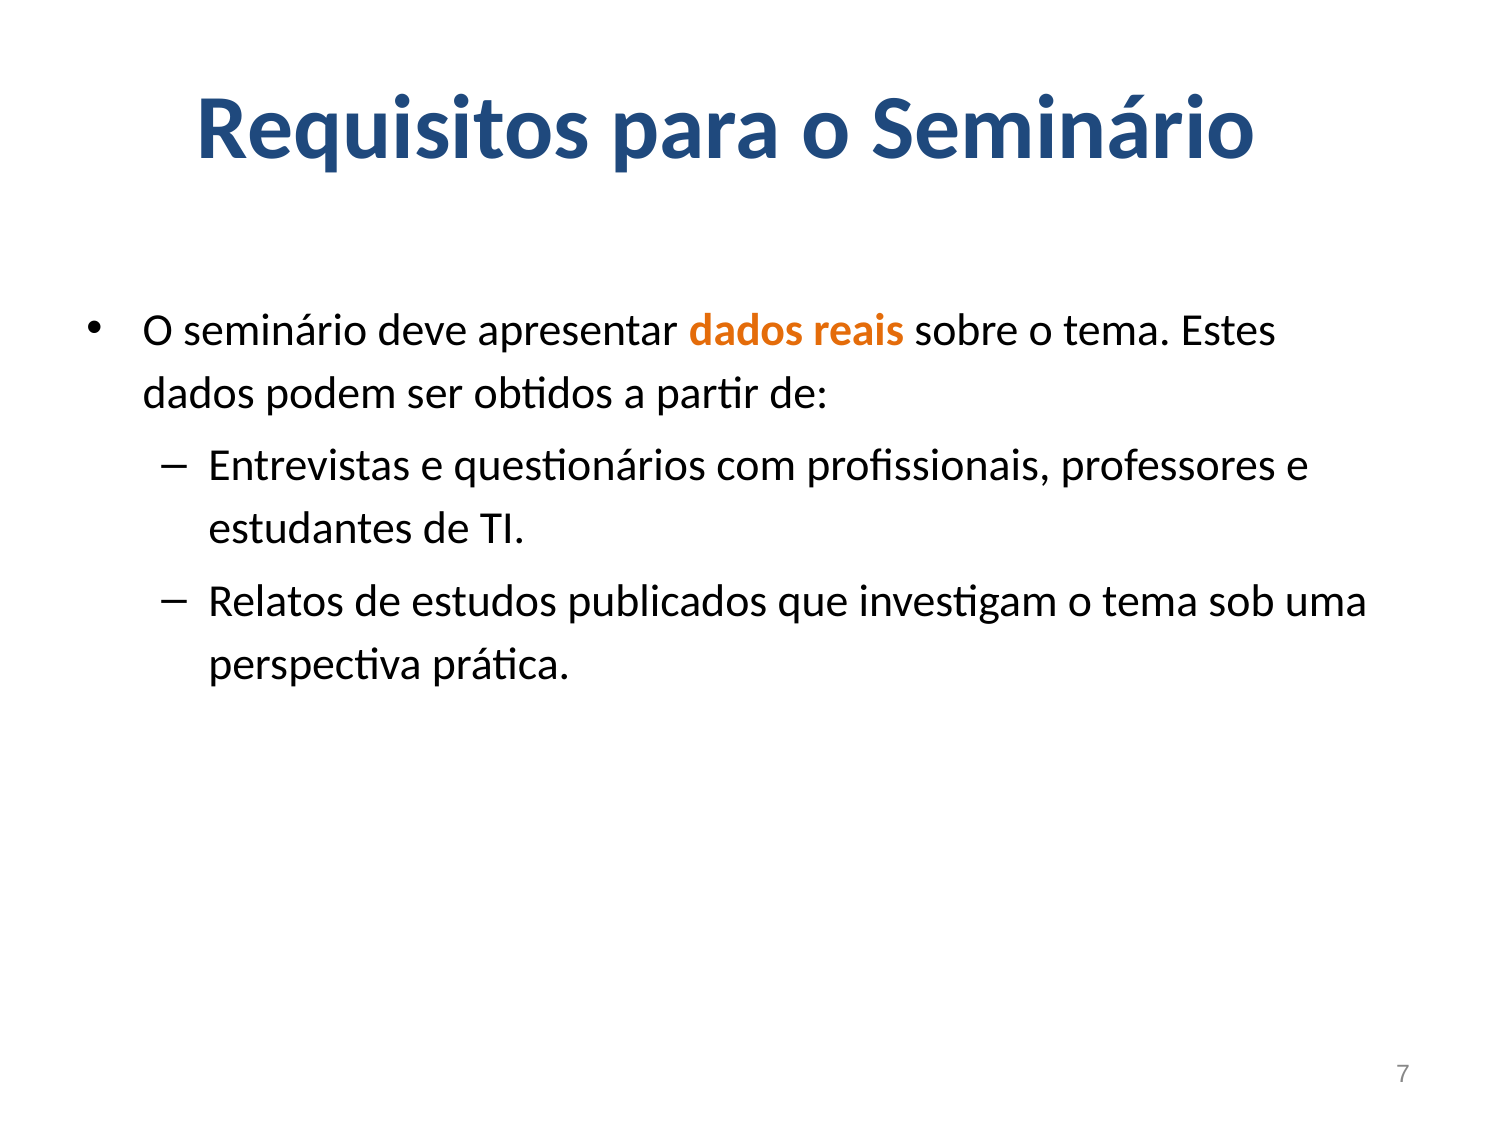

# Requisitos para o Seminário

O seminário deve apresentar dados reais sobre o tema. Estes dados podem ser obtidos a partir de:
Entrevistas e questionários com profissionais, professores e estudantes de TI.
Relatos de estudos publicados que investigam o tema sob uma perspectiva prática.

7